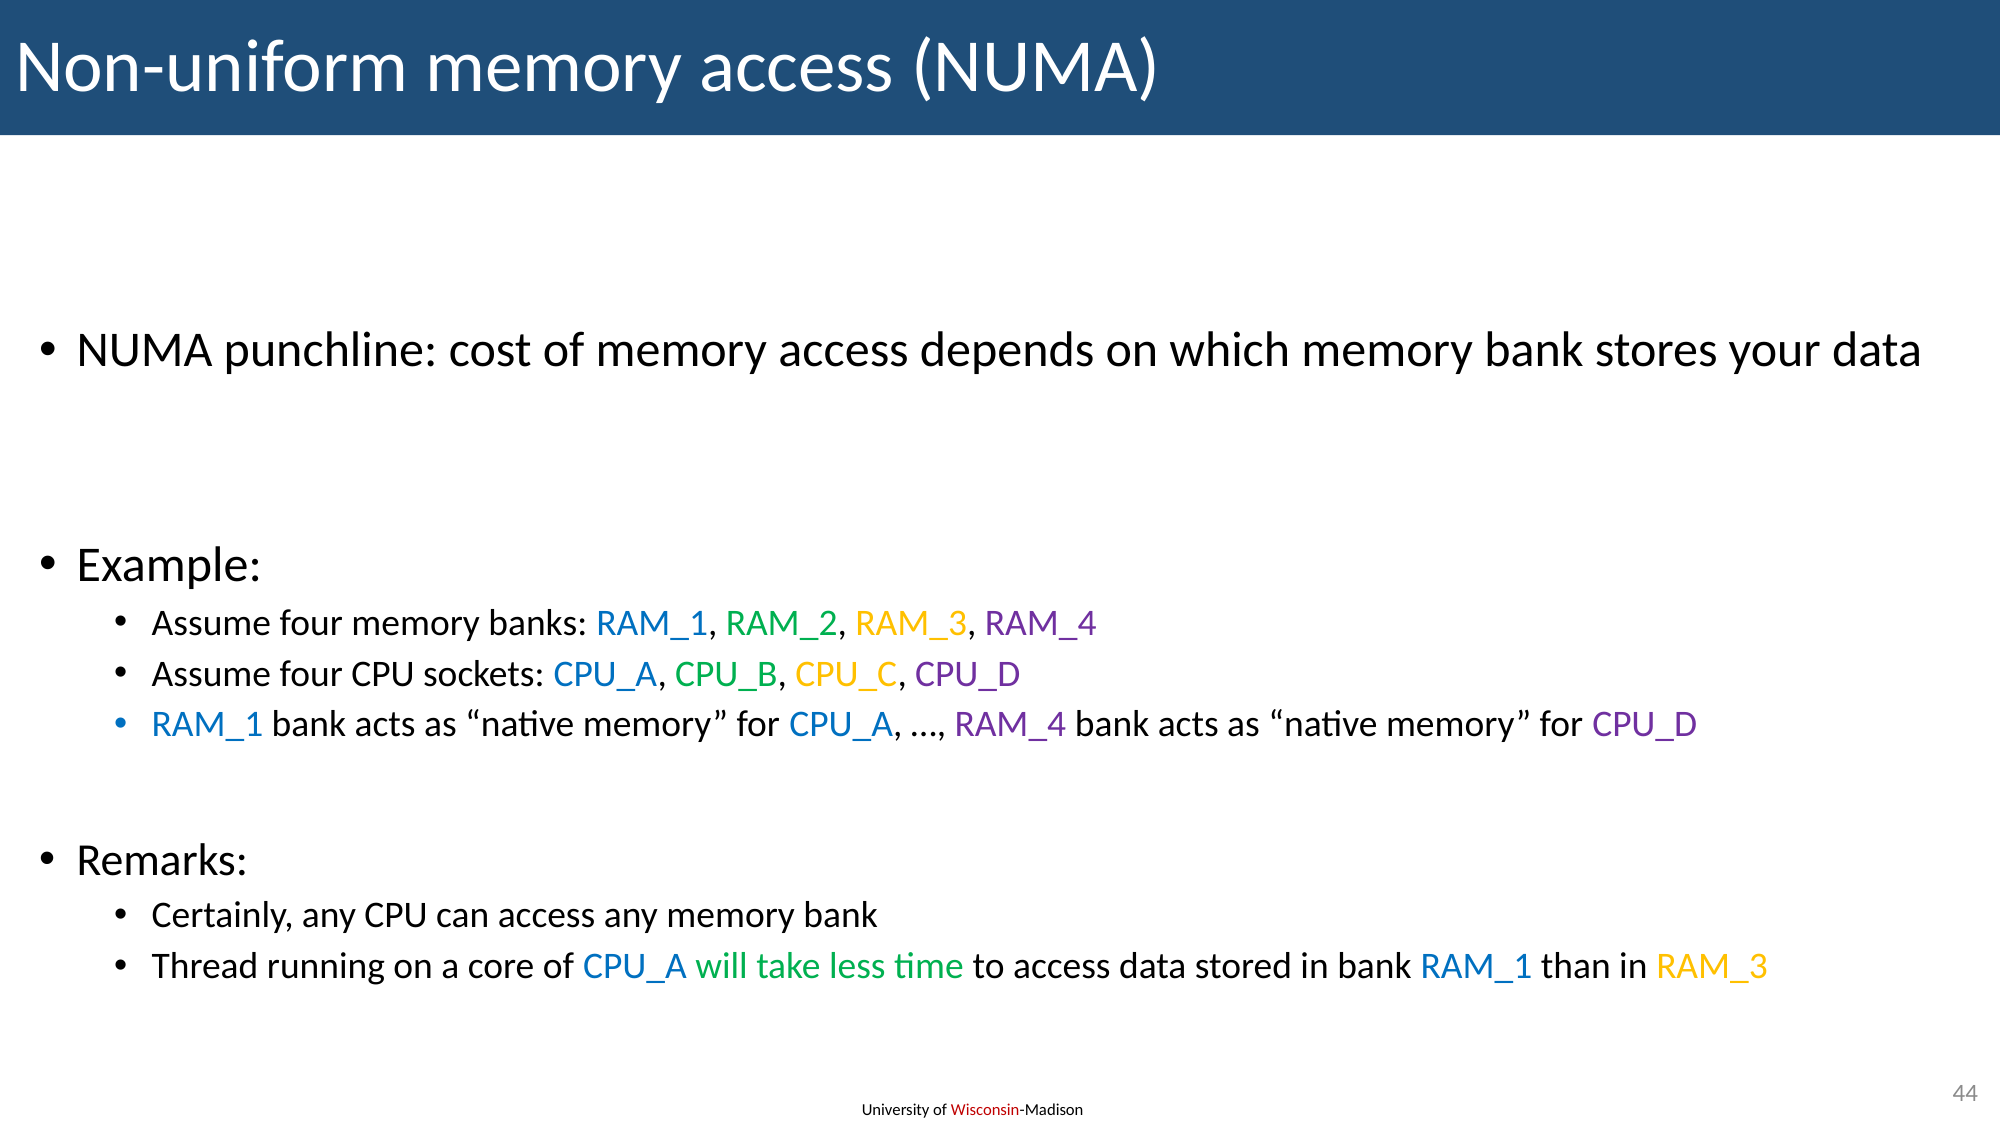

# Non-uniform memory access (NUMA)

NUMA punchline: cost of memory access depends on which memory bank stores your data

Example:
Assume four memory banks: RAM_1, RAM_2, RAM_3, RAM_4
Assume four CPU sockets: CPU_A, CPU_B, CPU_C, CPU_D
RAM_1 bank acts as “native memory” for CPU_A, …, RAM_4 bank acts as “native memory” for CPU_D

Remarks:
Certainly, any CPU can access any memory bank
Thread running on a core of CPU_A will take less time to access data stored in bank RAM_1 than in RAM_3
44